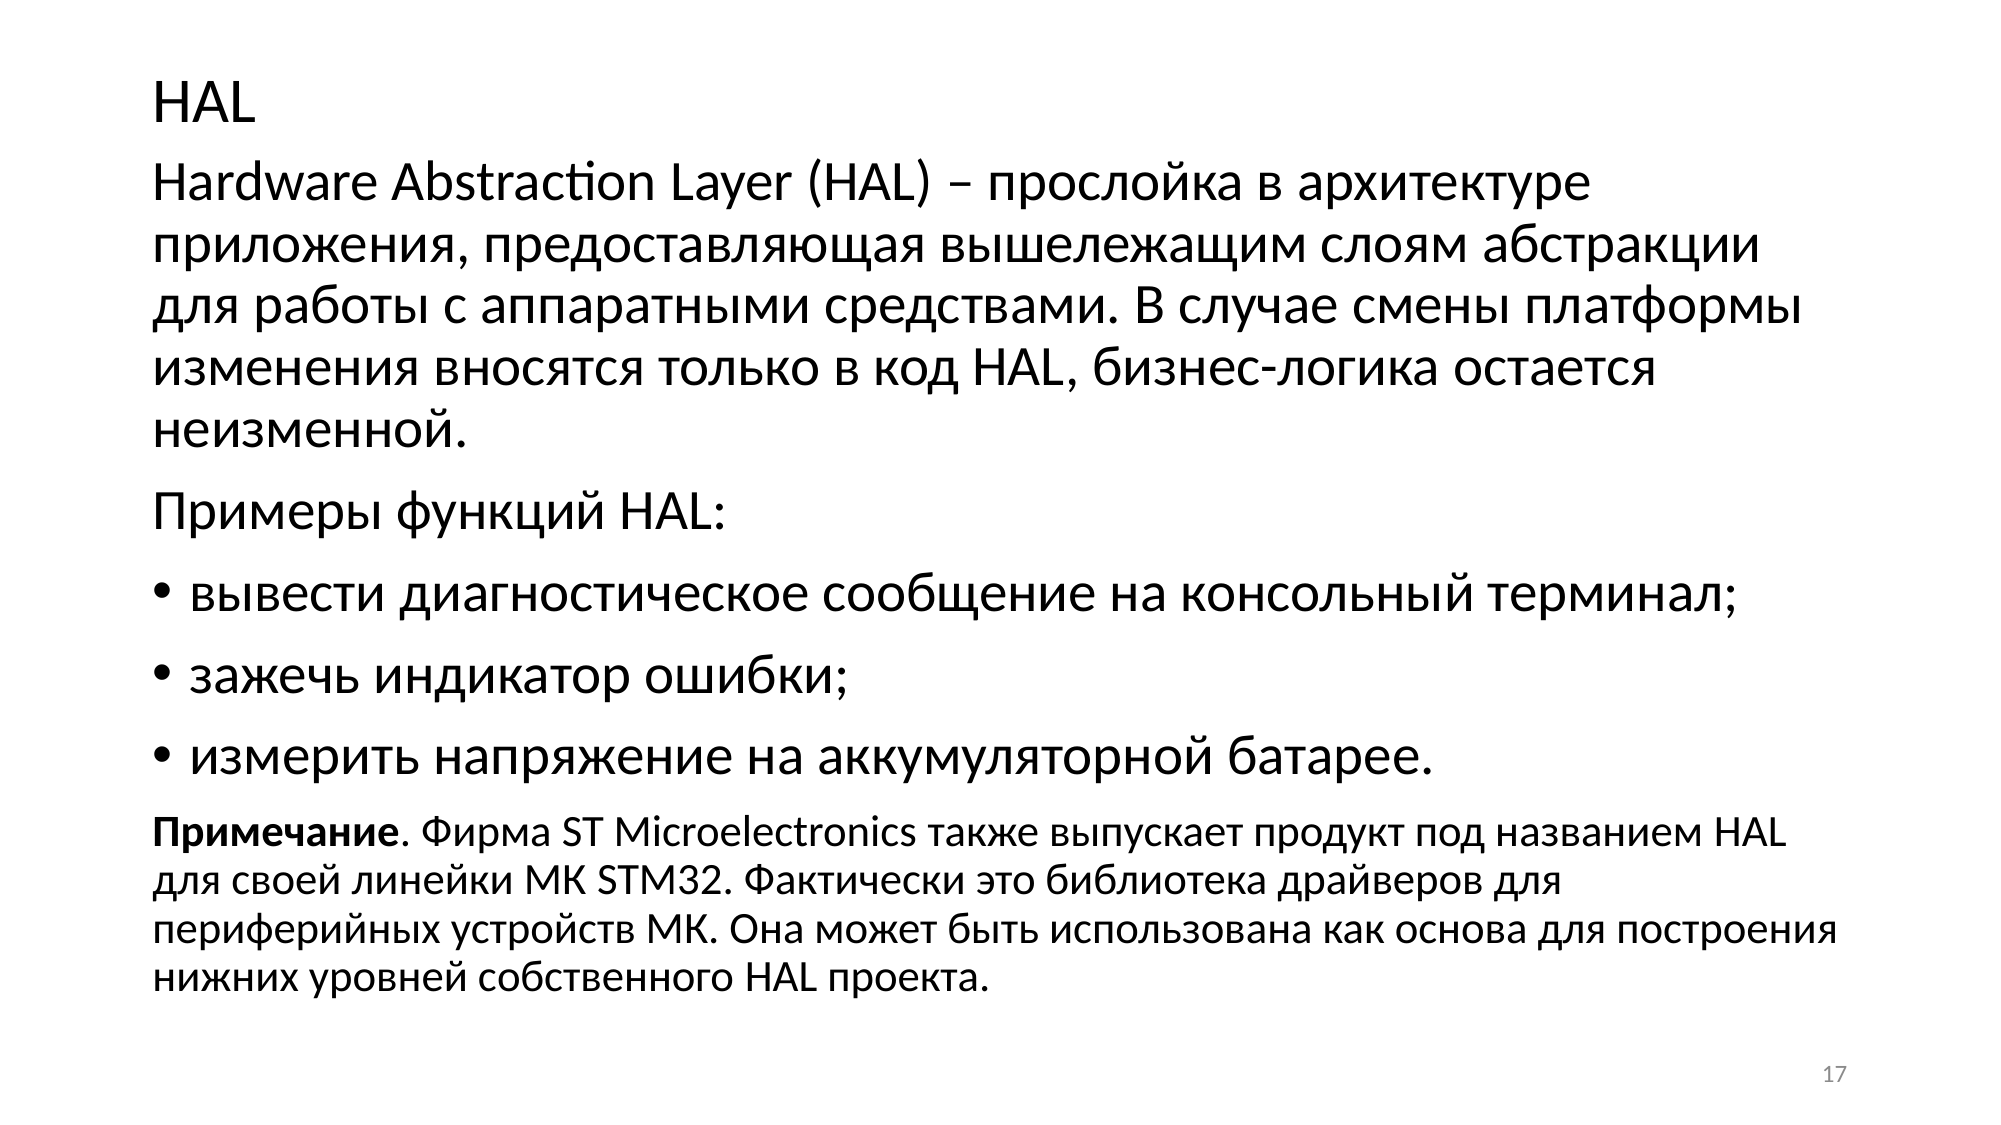

# HAL
Hardware Abstraction Layer (HAL) – прослойка в архитектуре приложения, предоставляющая вышележащим слоям абстракции для работы с аппаратными средствами. В случае смены платформы изменения вносятся только в код HAL, бизнес-логика остается неизменной.
Примеры функций HAL:
вывести диагностическое сообщение на консольный терминал;
зажечь индикатор ошибки;
измерить напряжение на аккумуляторной батарее.
Примечание. Фирма ST Microelectronics также выпускает продукт под названием HAL для своей линейки МК STM32. Фактически это библиотека драйверов для периферийных устройств МК. Она может быть использована как основа для построения нижних уровней собственного HAL проекта.
17